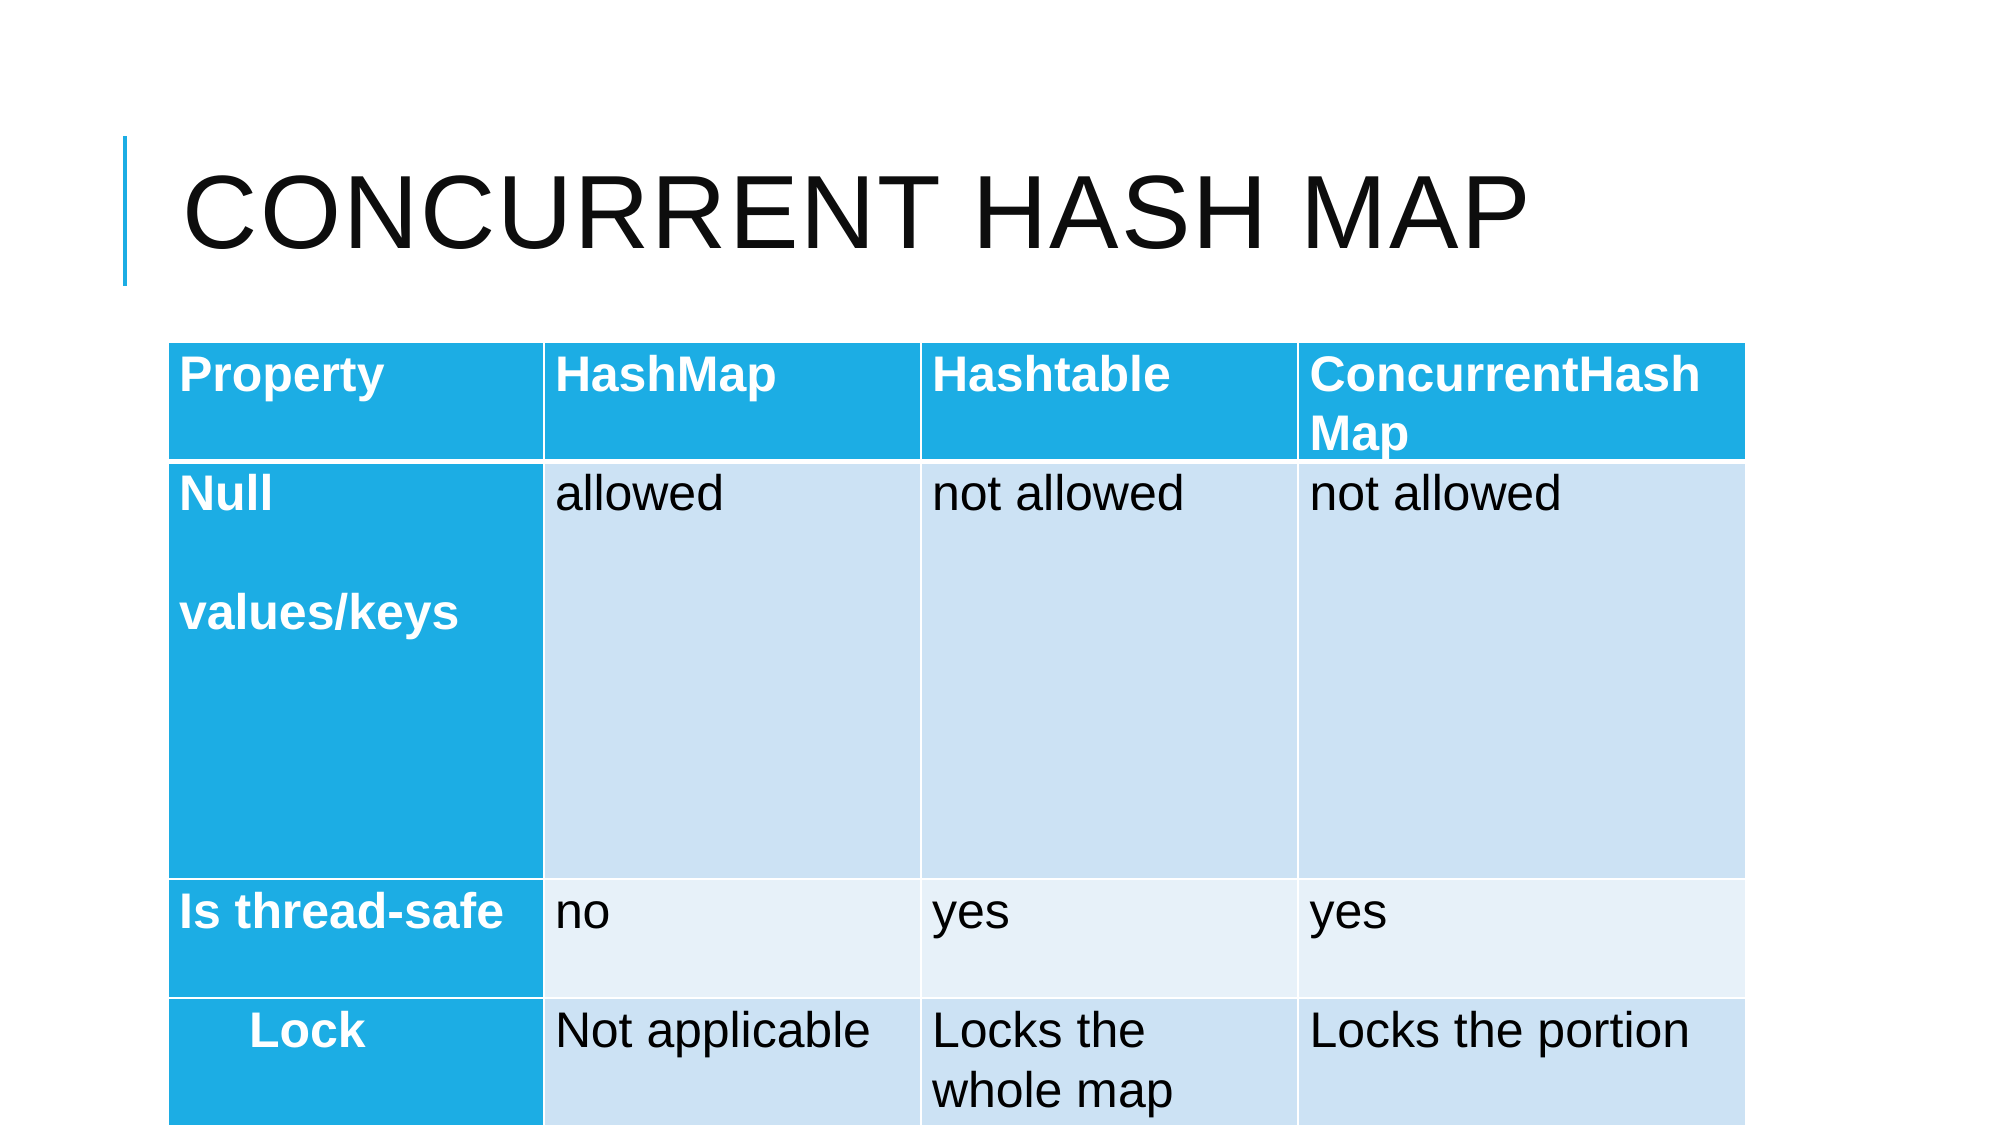

# Concurrent hash map
| Property | HashMap | Hashtable | ConcurrentHashMap |
| --- | --- | --- | --- |
| Null values/keys | allowed | not allowed | not allowed |
| Is thread-safe | no | yes | yes |
| Lock mechanism | Not applicable | Locks the whole map | Locks the portion |
| Iterator | fail-fast | fail-fast | fail-safe |